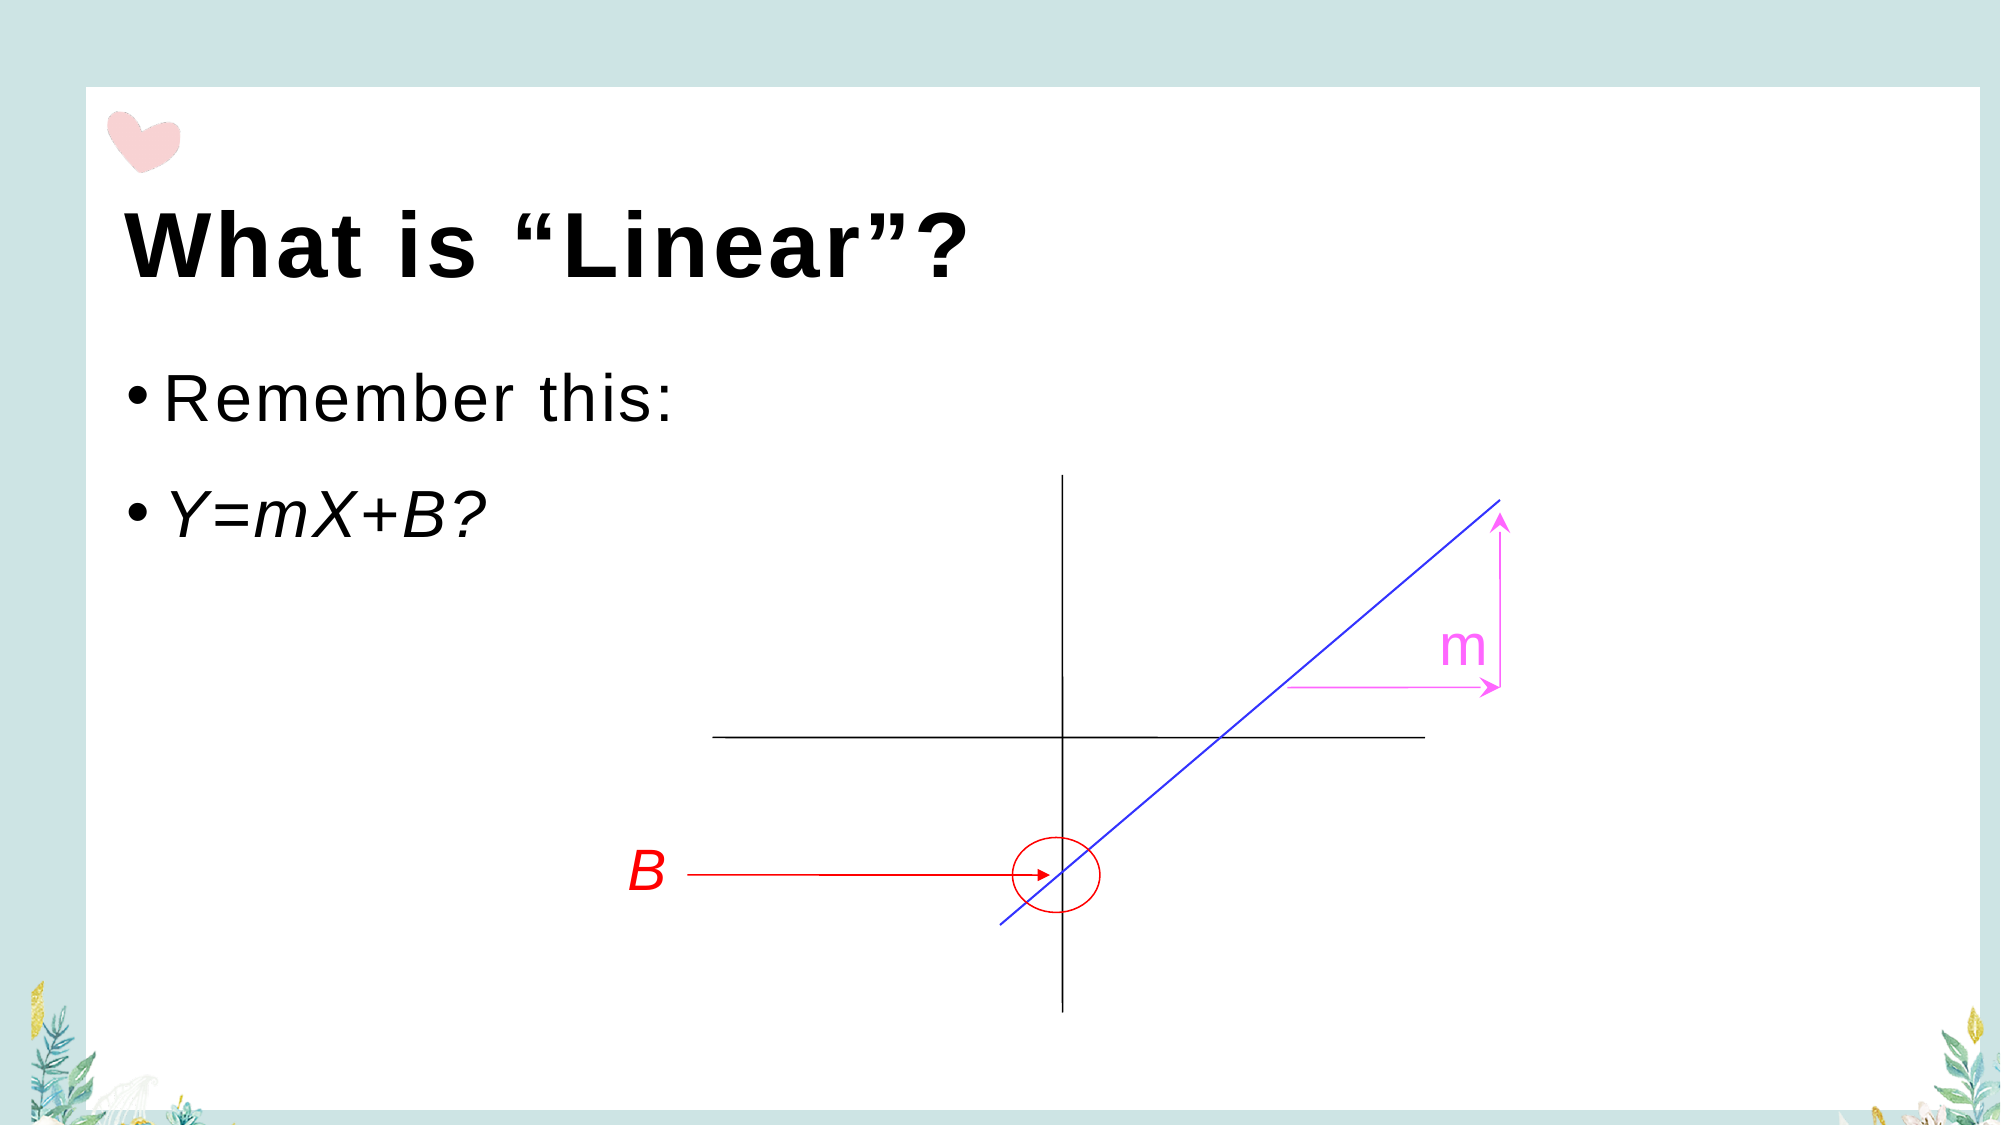

# What is “Linear”?
Remember this:
Y=mX+B?

m

B